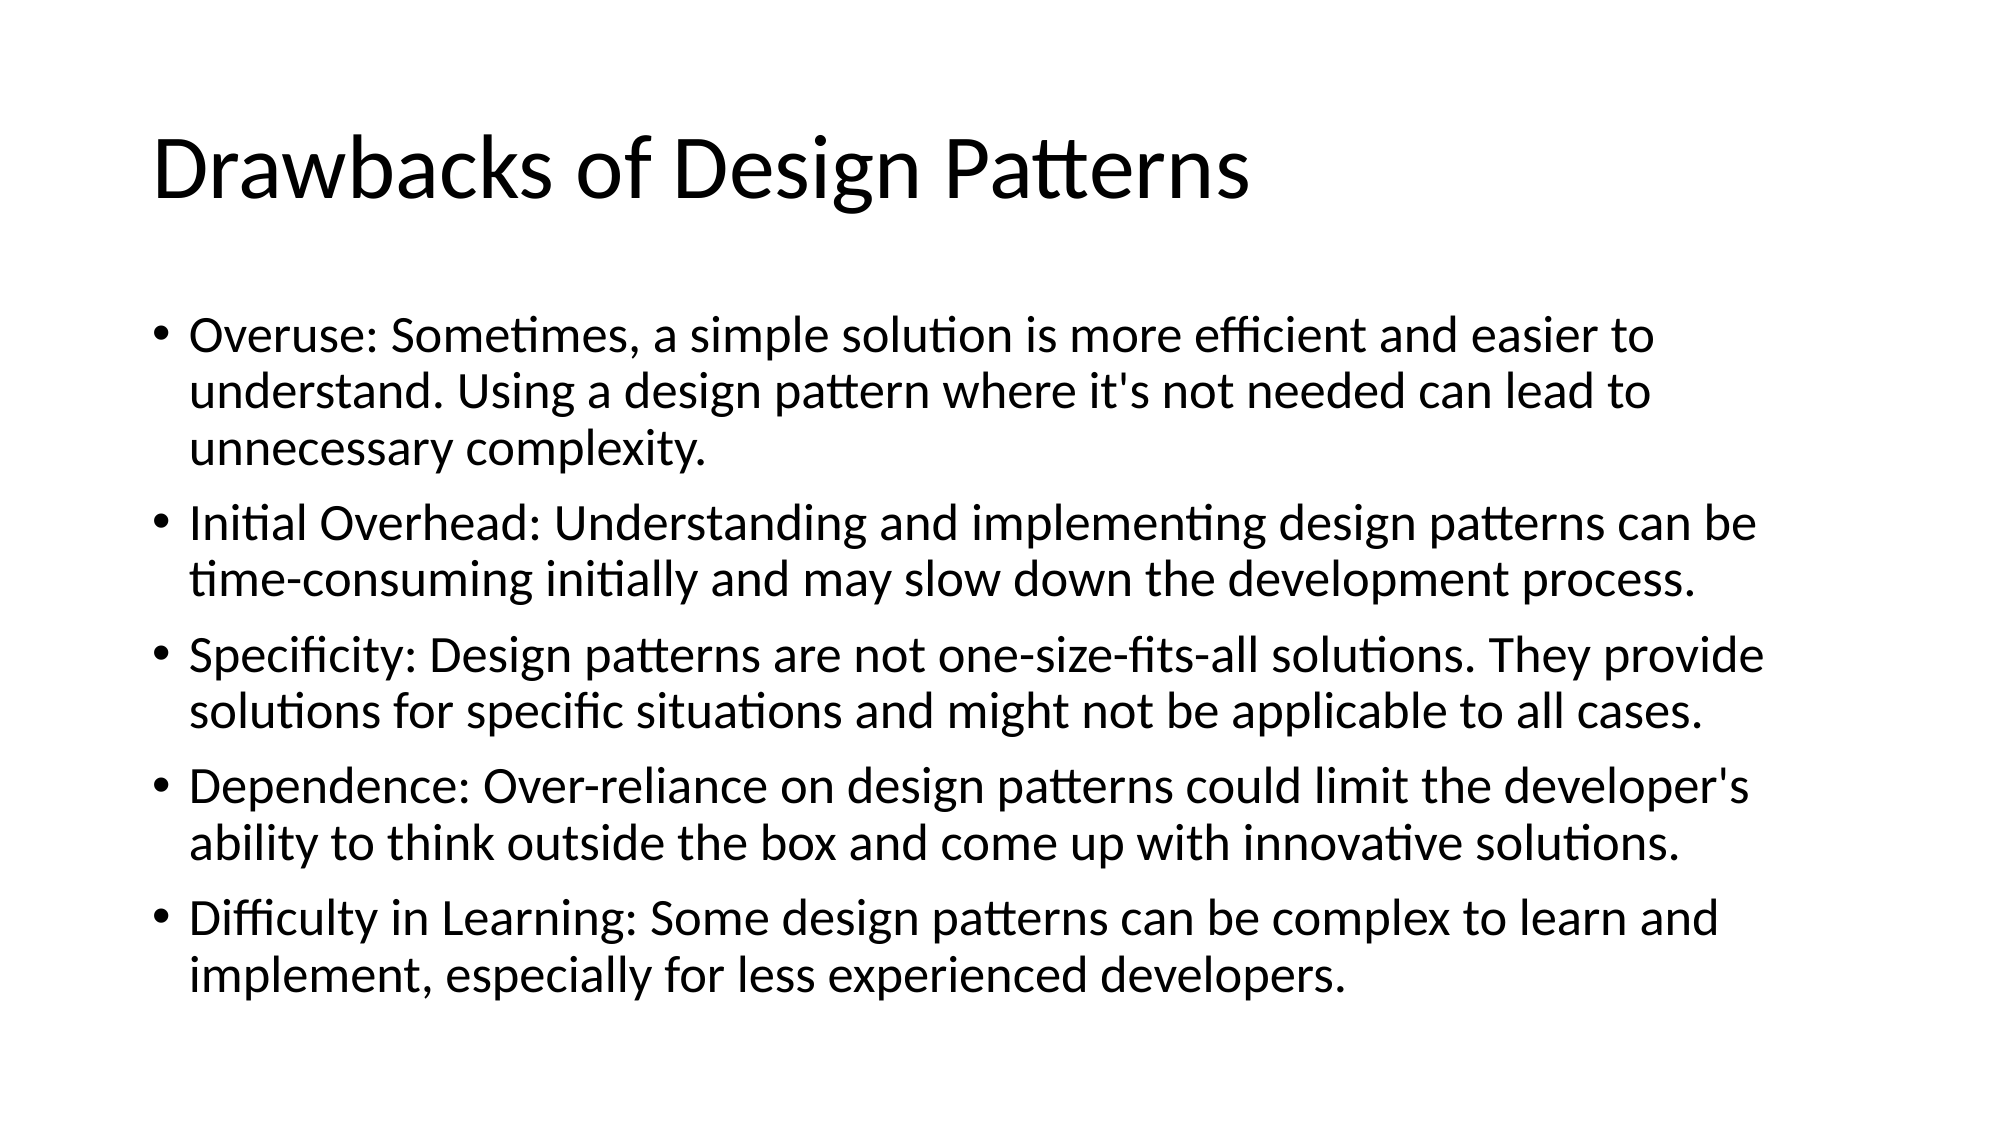

# Drawbacks of Design Patterns
Overuse: Sometimes, a simple solution is more efficient and easier to understand. Using a design pattern where it's not needed can lead to unnecessary complexity.
Initial Overhead: Understanding and implementing design patterns can be time-consuming initially and may slow down the development process.
Specificity: Design patterns are not one-size-fits-all solutions. They provide solutions for specific situations and might not be applicable to all cases.
Dependence: Over-reliance on design patterns could limit the developer's ability to think outside the box and come up with innovative solutions.
Difficulty in Learning: Some design patterns can be complex to learn and implement, especially for less experienced developers.